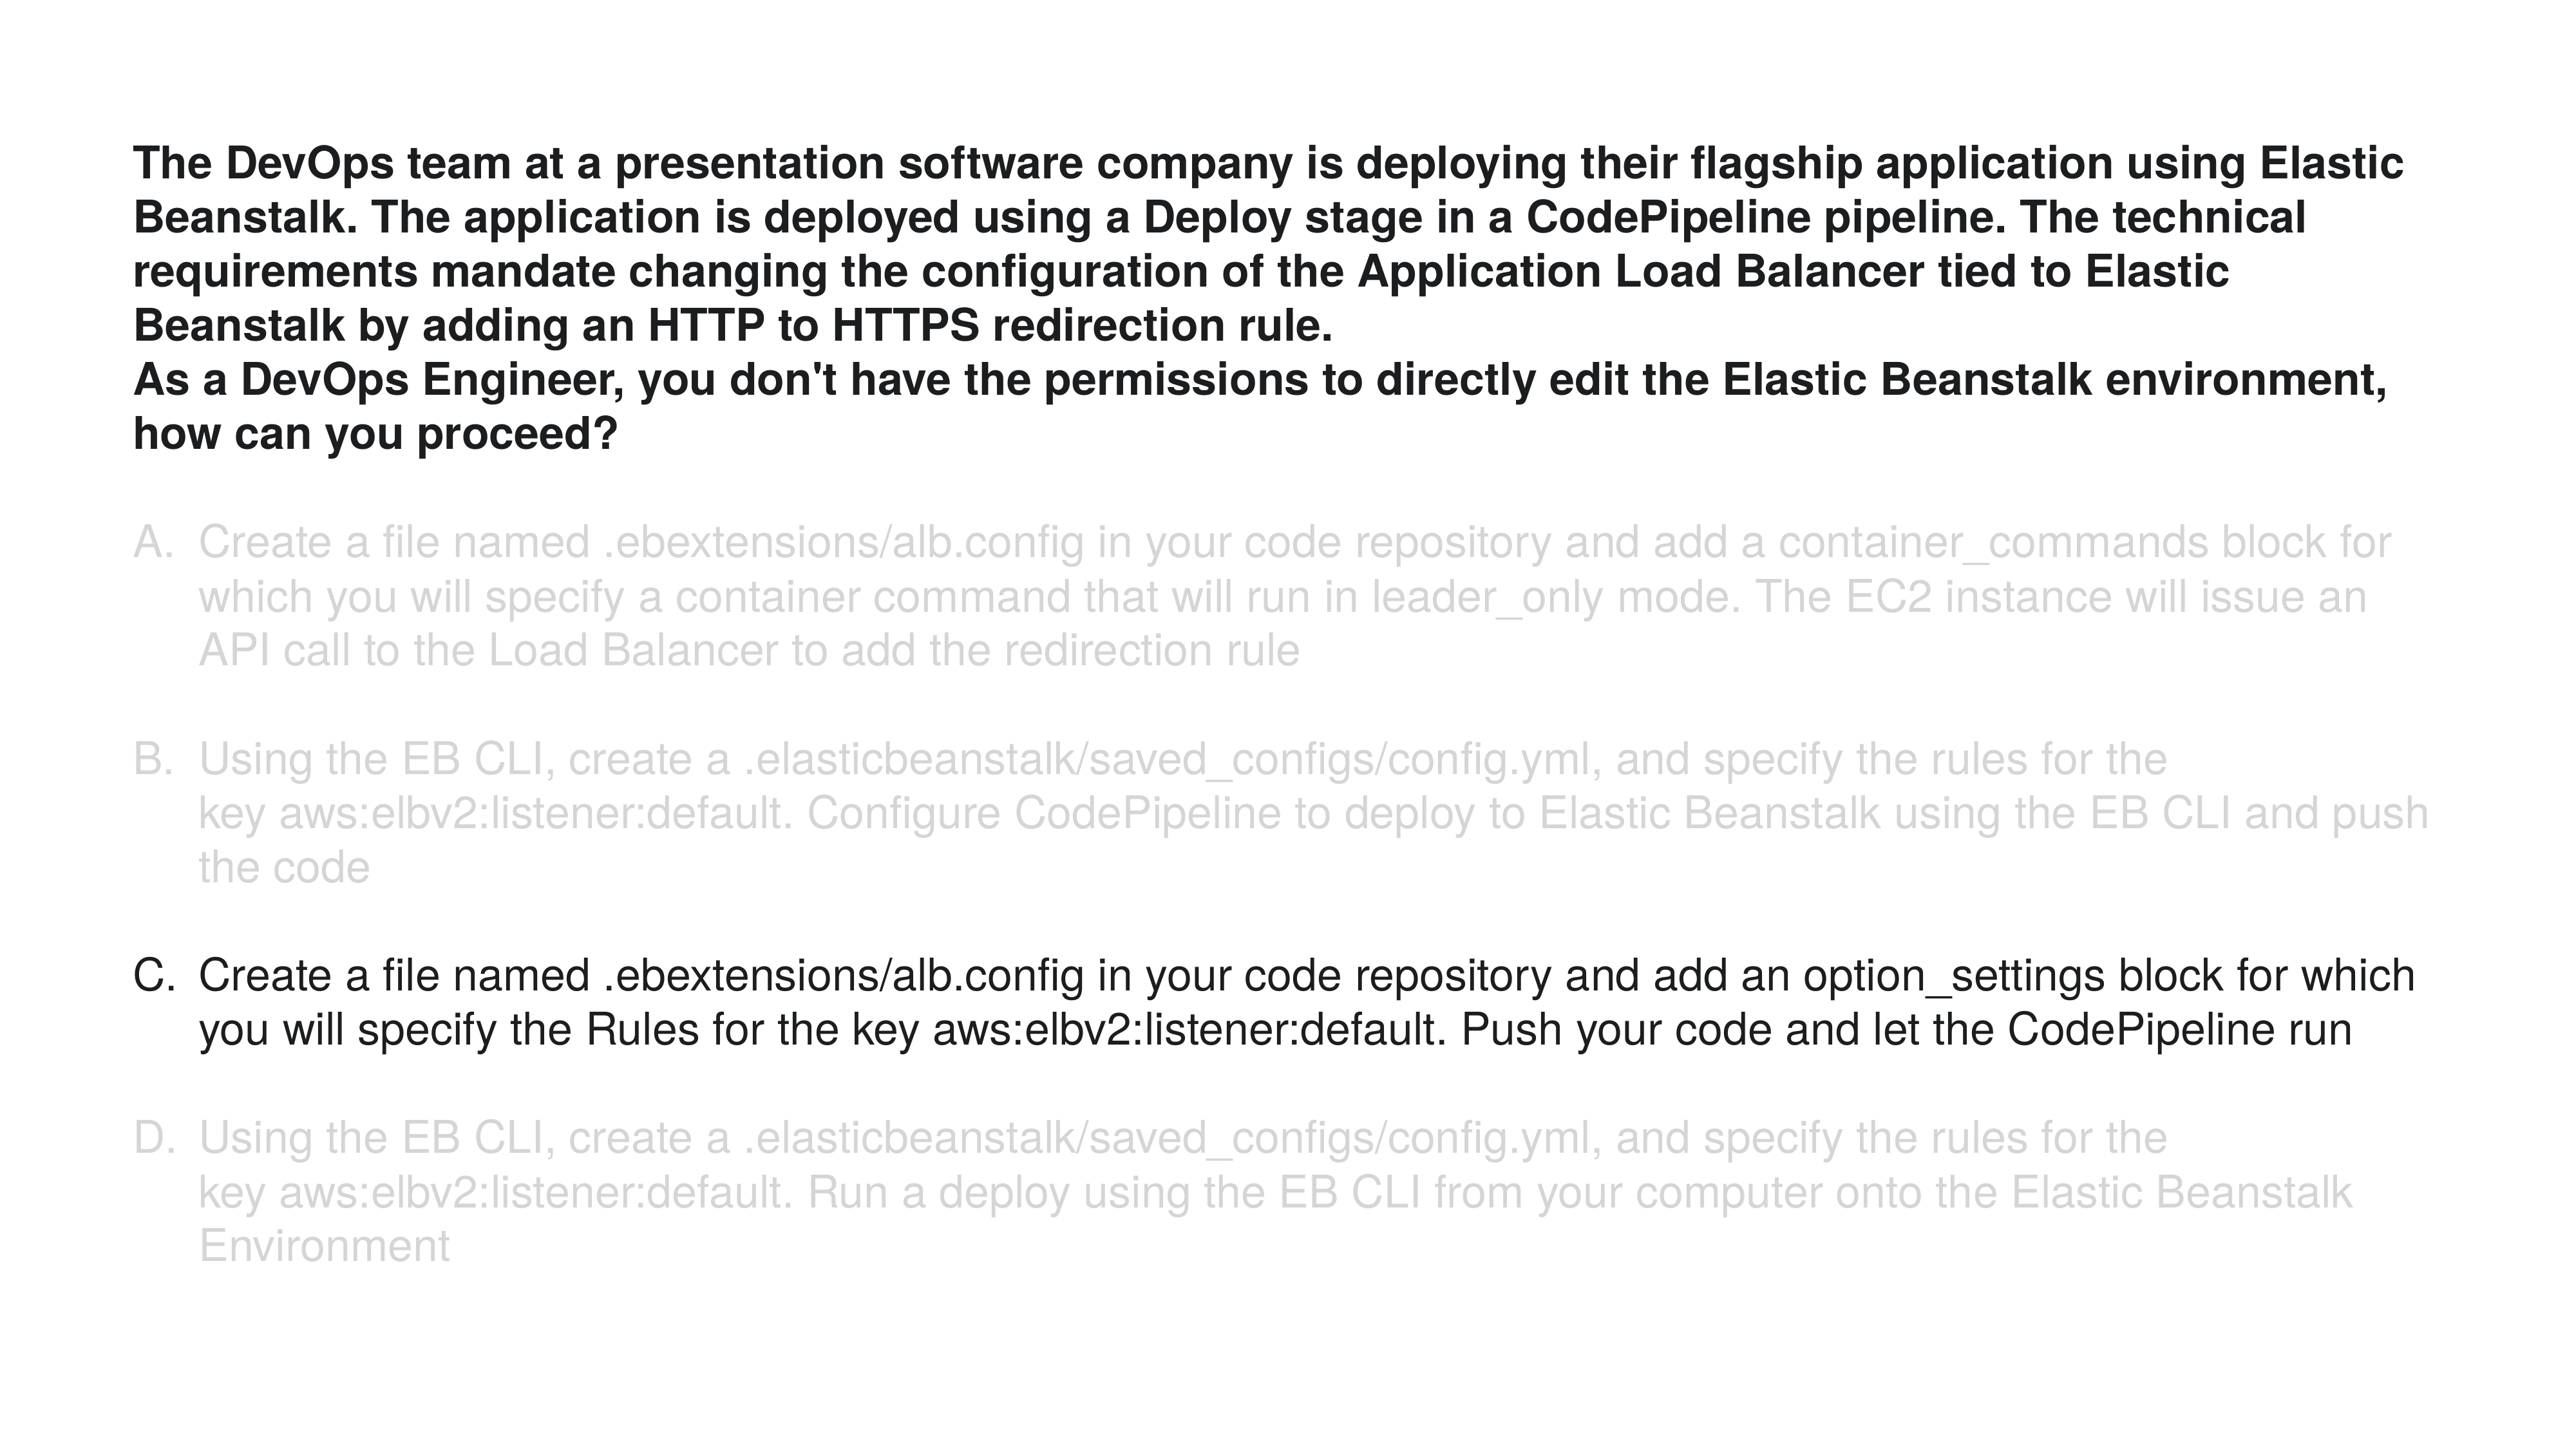

The DevOps team at a presentation software company is deploying their flagship application using Elastic Beanstalk. The application is deployed using a Deploy stage in a CodePipeline pipeline. The technical requirements mandate changing the configuration of the Application Load Balancer tied to Elastic Beanstalk by adding an HTTP to HTTPS redirection rule.
As a DevOps Engineer, you don't have the permissions to directly edit the Elastic Beanstalk environment, how can you proceed?

Create a file named .ebextensions/alb.config in your code repository and add a container_commands block for which you will specify a container command that will run in leader_only mode. The EC2 instance will issue an API call to the Load Balancer to add the redirection rule
Using the EB CLI, create a .elasticbeanstalk/saved_configs/config.yml, and specify the rules for the key aws:elbv2:listener:default. Configure CodePipeline to deploy to Elastic Beanstalk using the EB CLI and push the code
Create a file named .ebextensions/alb.config in your code repository and add an option_settings block for which you will specify the Rules for the key aws:elbv2:listener:default. Push your code and let the CodePipeline run
Using the EB CLI, create a .elasticbeanstalk/saved_configs/config.yml, and specify the rules for the key aws:elbv2:listener:default. Run a deploy using the EB CLI from your computer onto the Elastic Beanstalk Environment